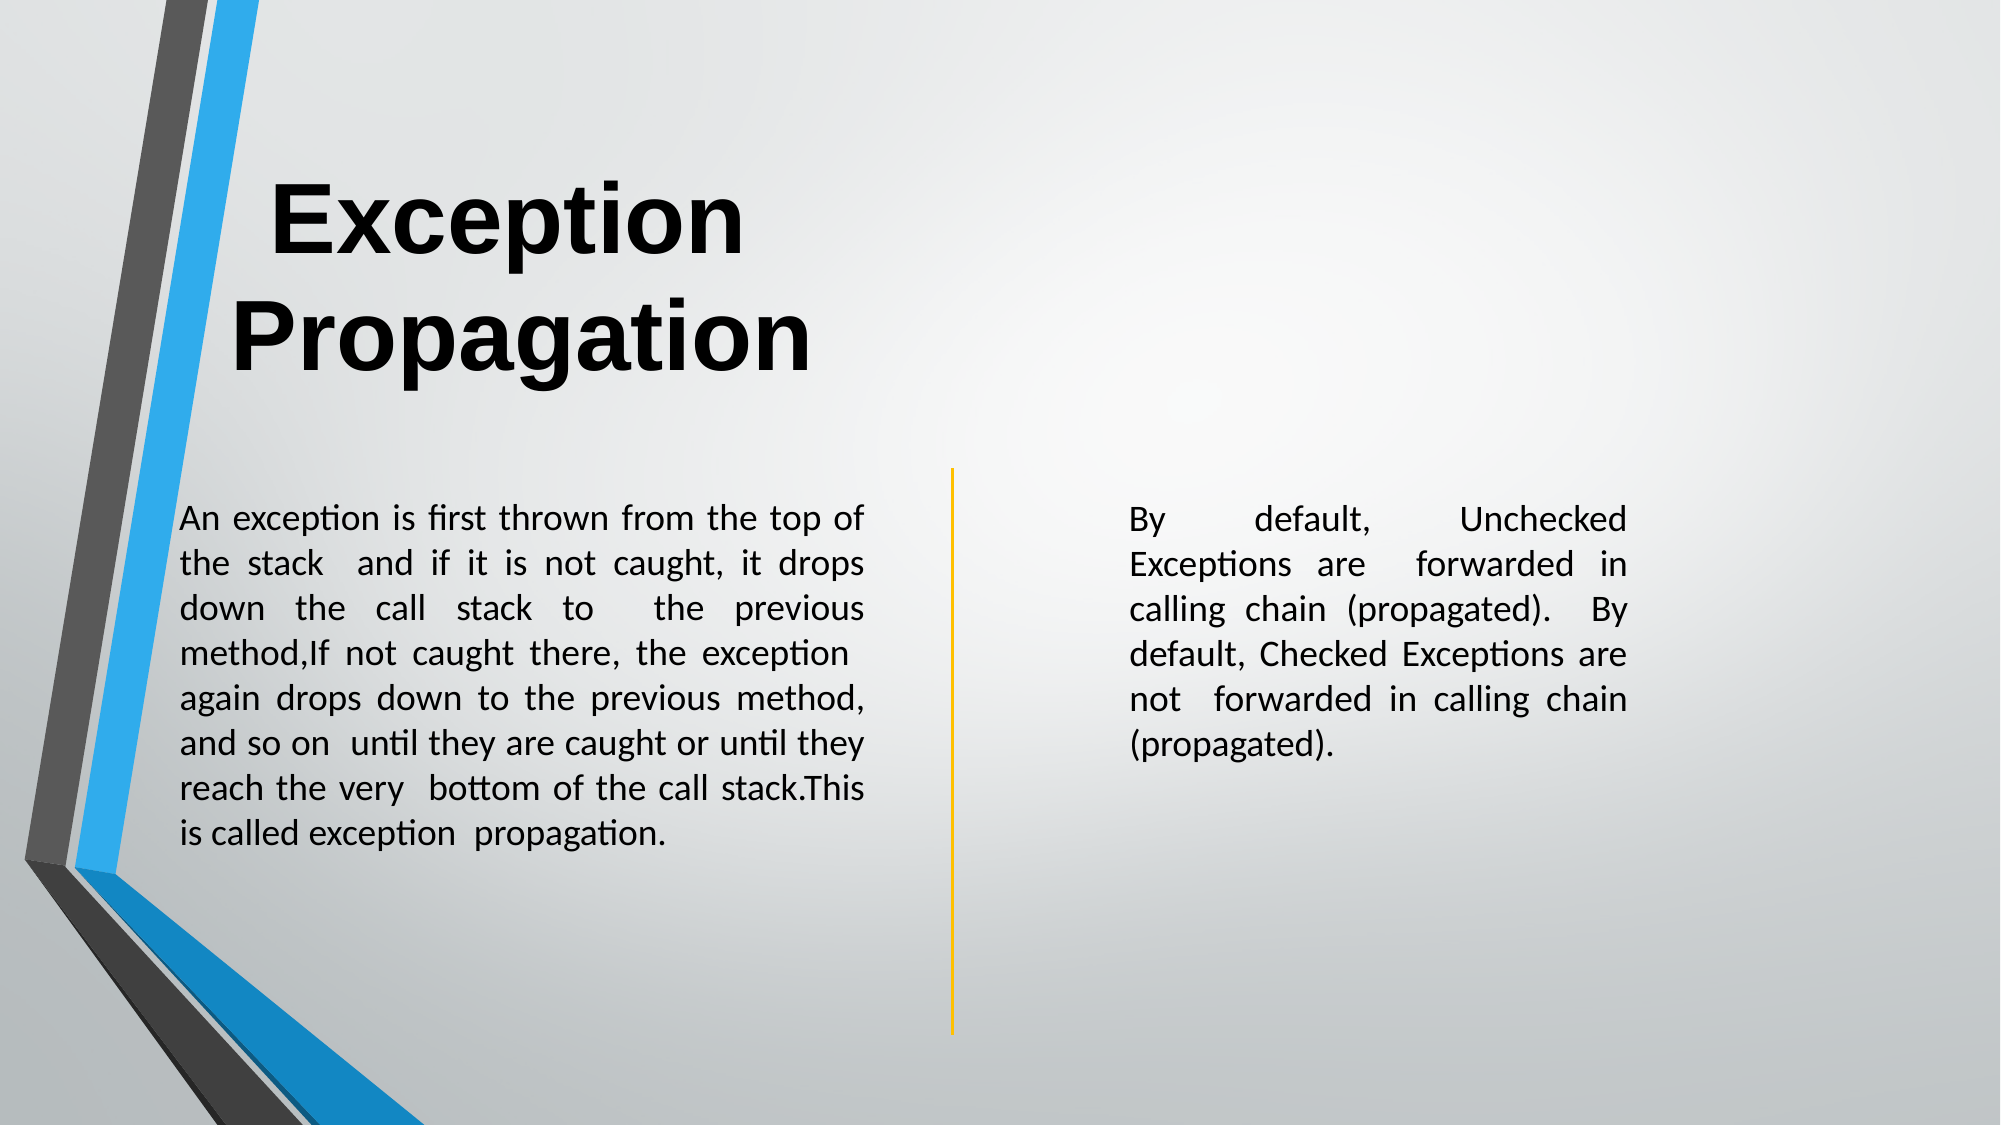

# Exception  Propagation

An exception is first thrown from the top of the stack  and if it is not caught, it drops down the call stack to  the previous method,If not caught there, the exception  again drops down to the previous method, and so on  until they are caught or until they reach the very  bottom of the call stack.This is called exception  propagation.
By default, Unchecked Exceptions are  forwarded in calling chain (propagated).  By default, Checked Exceptions are not  forwarded in calling chain (propagated).